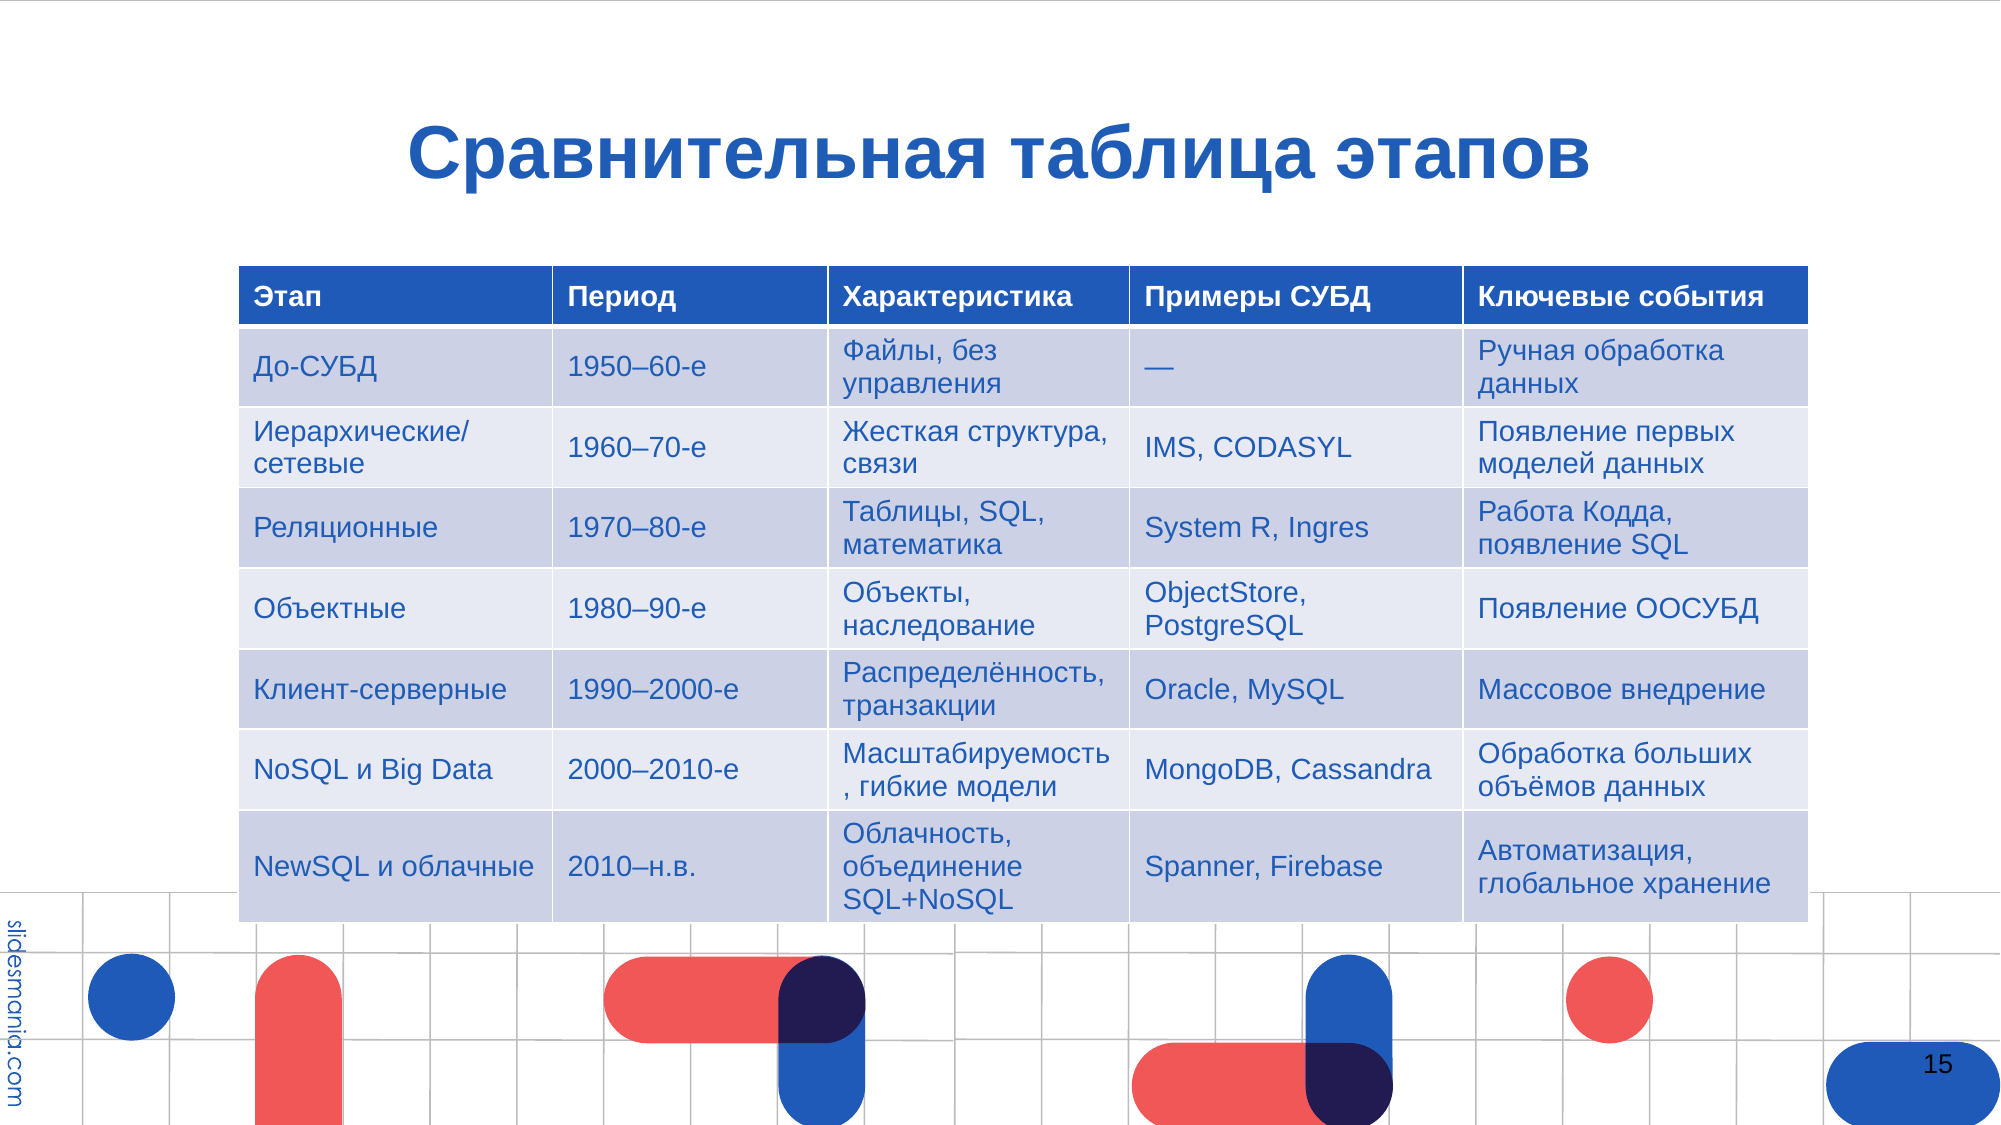

# Сравнительная таблица этапов
| Этап | Период | Характеристика | Примеры СУБД | Ключевые события |
| --- | --- | --- | --- | --- |
| До-СУБД | 1950–60-е | Файлы, без управления | — | Ручная обработка данных |
| Иерархические/сетевые | 1960–70-е | Жесткая структура, связи | IMS, CODASYL | Появление первых моделей данных |
| Реляционные | 1970–80-е | Таблицы, SQL, математика | System R, Ingres | Работа Кодда, появление SQL |
| Объектные | 1980–90-е | Объекты, наследование | ObjectStore, PostgreSQL | Появление ООСУБД |
| Клиент-серверные | 1990–2000-е | Распределённость, транзакции | Oracle, MySQL | Массовое внедрение |
| NoSQL и Big Data | 2000–2010-е | Масштабируемость, гибкие модели | MongoDB, Cassandra | Обработка больших объёмов данных |
| NewSQL и облачные | 2010–н.в. | Облачность, объединение SQL+NoSQL | Spanner, Firebase | Автоматизация, глобальное хранение |
15